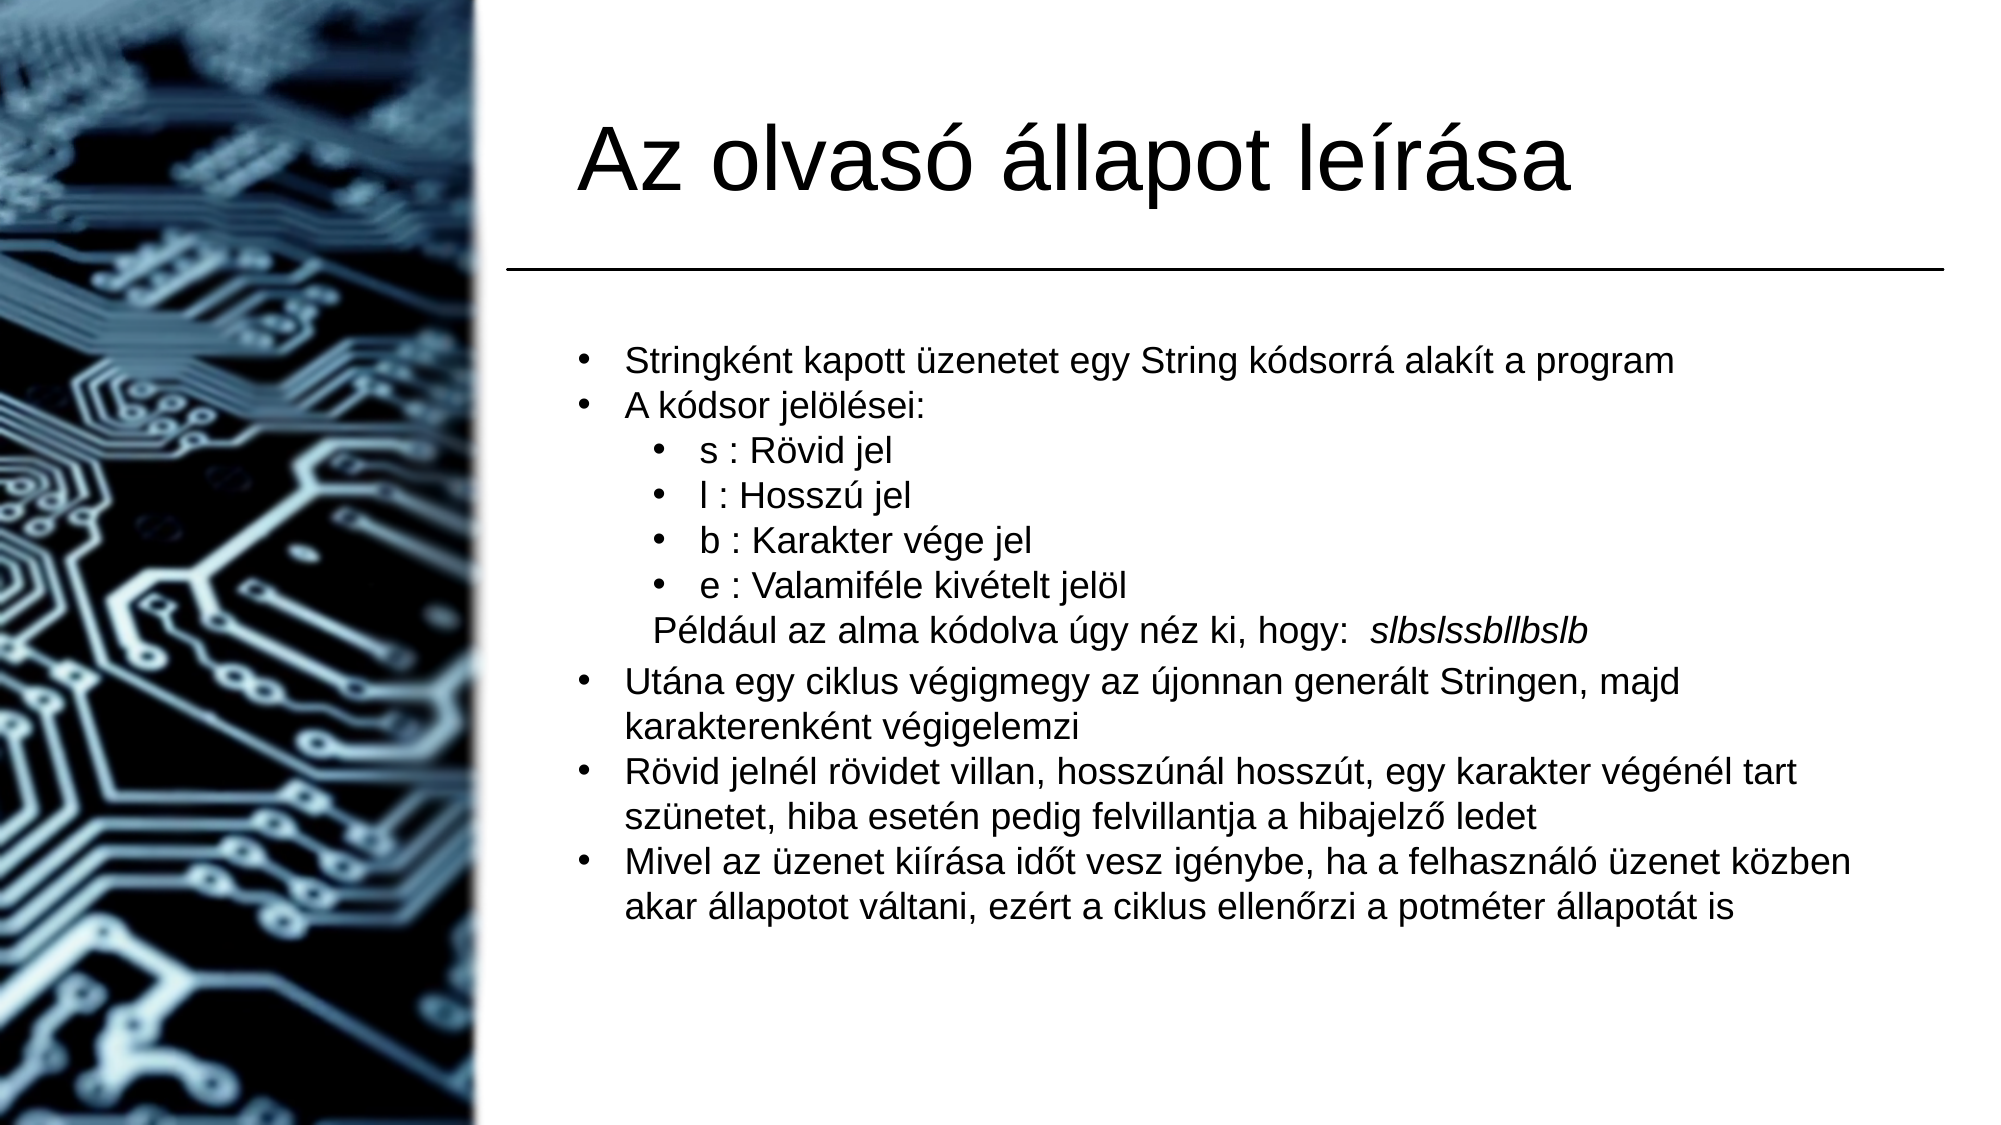

# Az olvasó állapot leírása
Stringként kapott üzenetet egy String kódsorrá alakít a program
A kódsor jelölései:
s : Rövid jel
l : Hosszú jel
b : Karakter vége jel
e : Valamiféle kivételt jelöl
Például az alma kódolva úgy néz ki, hogy:  slbslssbllbslb
Utána egy ciklus végigmegy az újonnan generált Stringen, majd karakterenként végigelemzi
Rövid jelnél rövidet villan, hosszúnál hosszút, egy karakter végénél tart szünetet, hiba esetén pedig felvillantja a hibajelző ledet
Mivel az üzenet kiírása időt vesz igénybe, ha a felhasználó üzenet közben akar állapotot váltani, ezért a ciklus ellenőrzi a potméter állapotát is